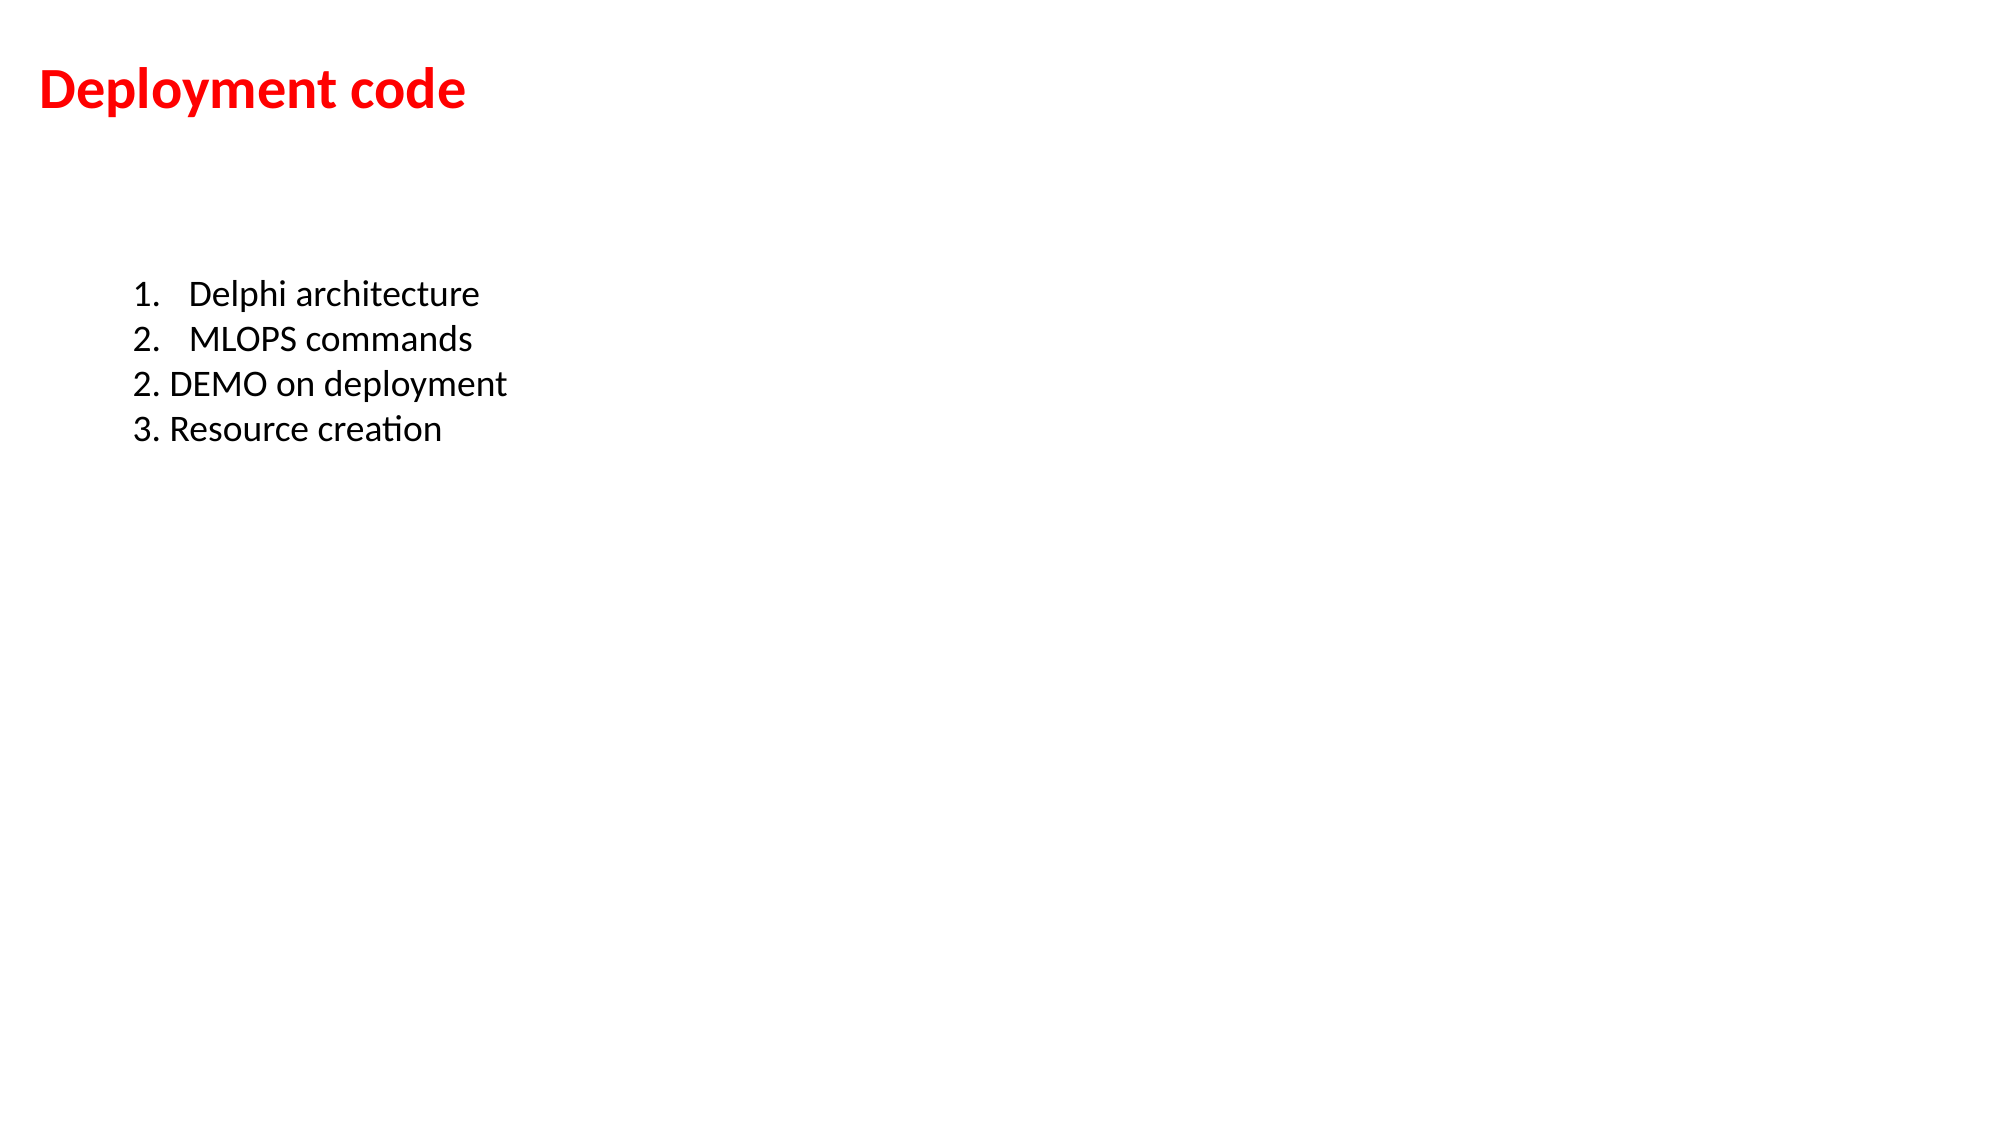

Deployment code
Delphi architecture
MLOPS commands
2. DEMO on deployment
3. Resource creation